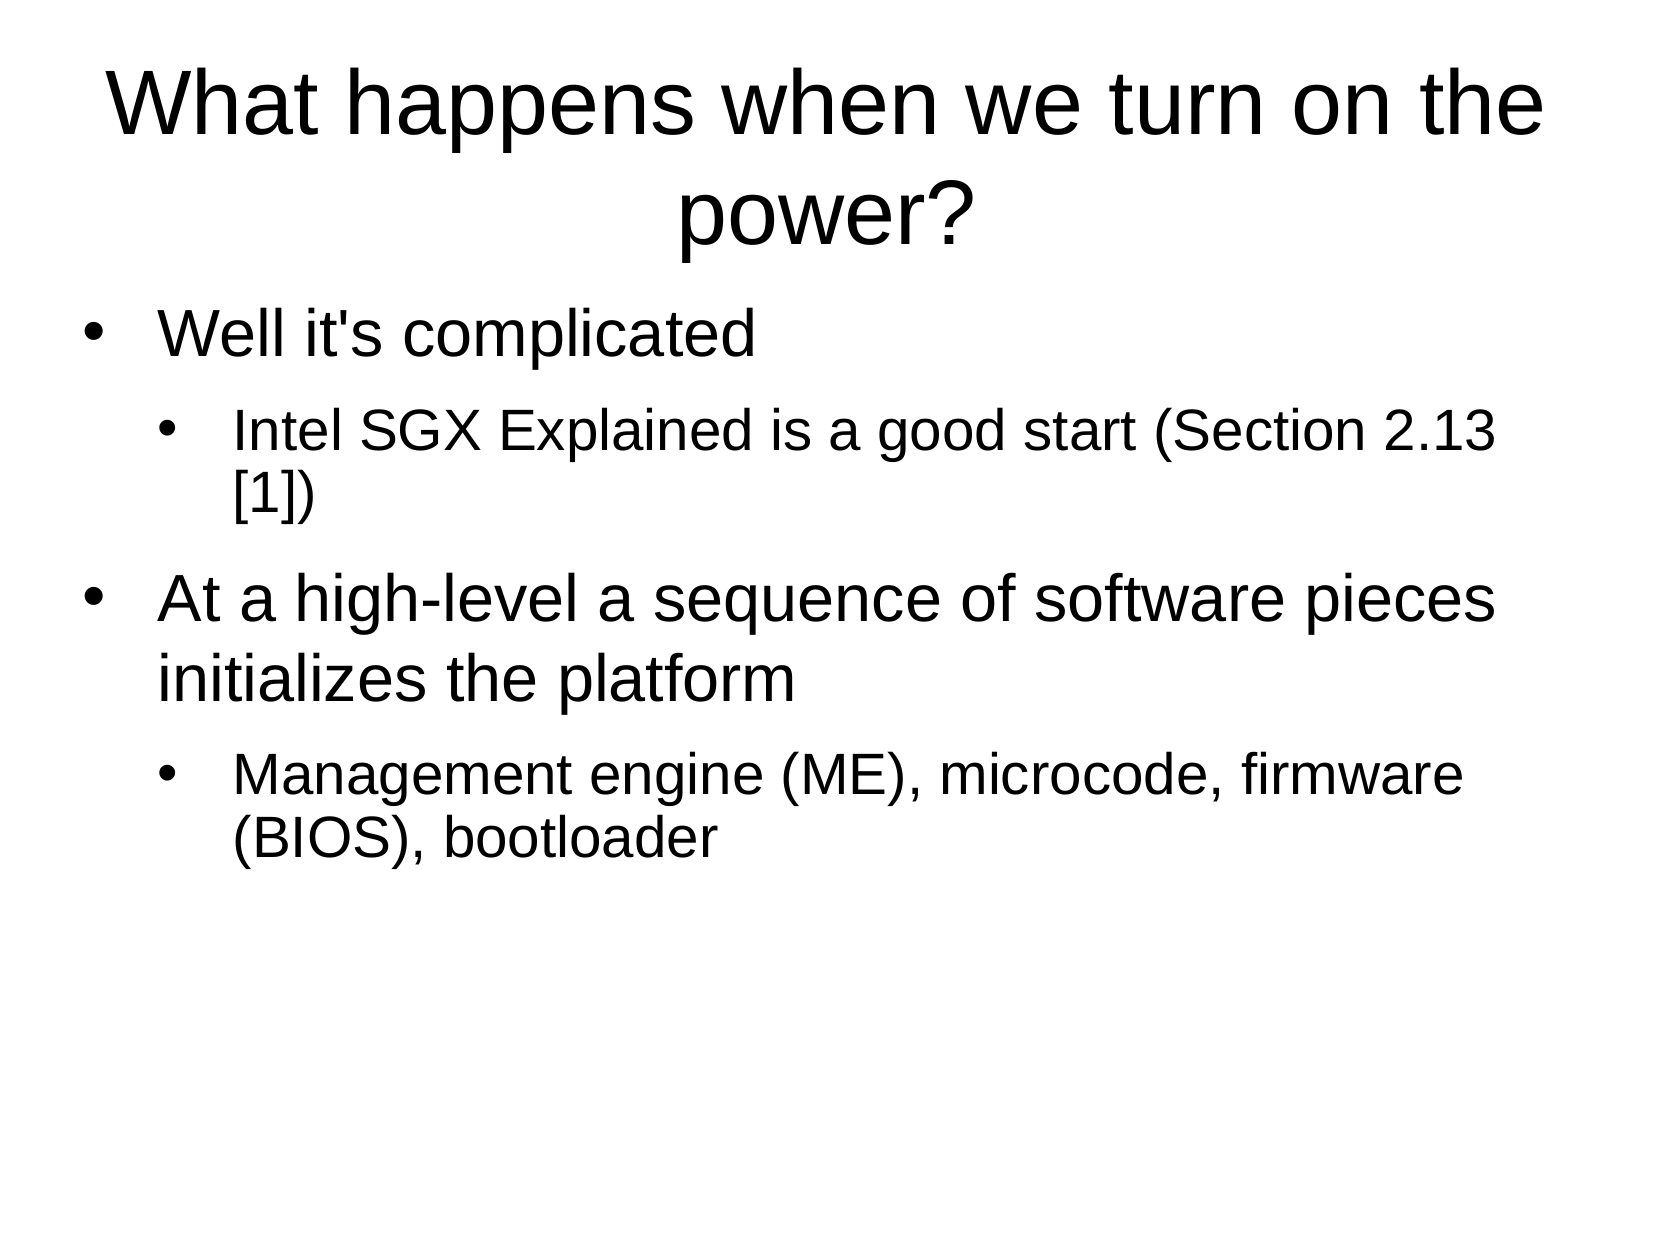

What happens when we turn on the power?
Well it's complicated
Intel SGX Explained is a good start (Section 2.13 [1])
At a high-level a sequence of software pieces initializes the platform
Management engine (ME), microcode, firmware (BIOS), bootloader